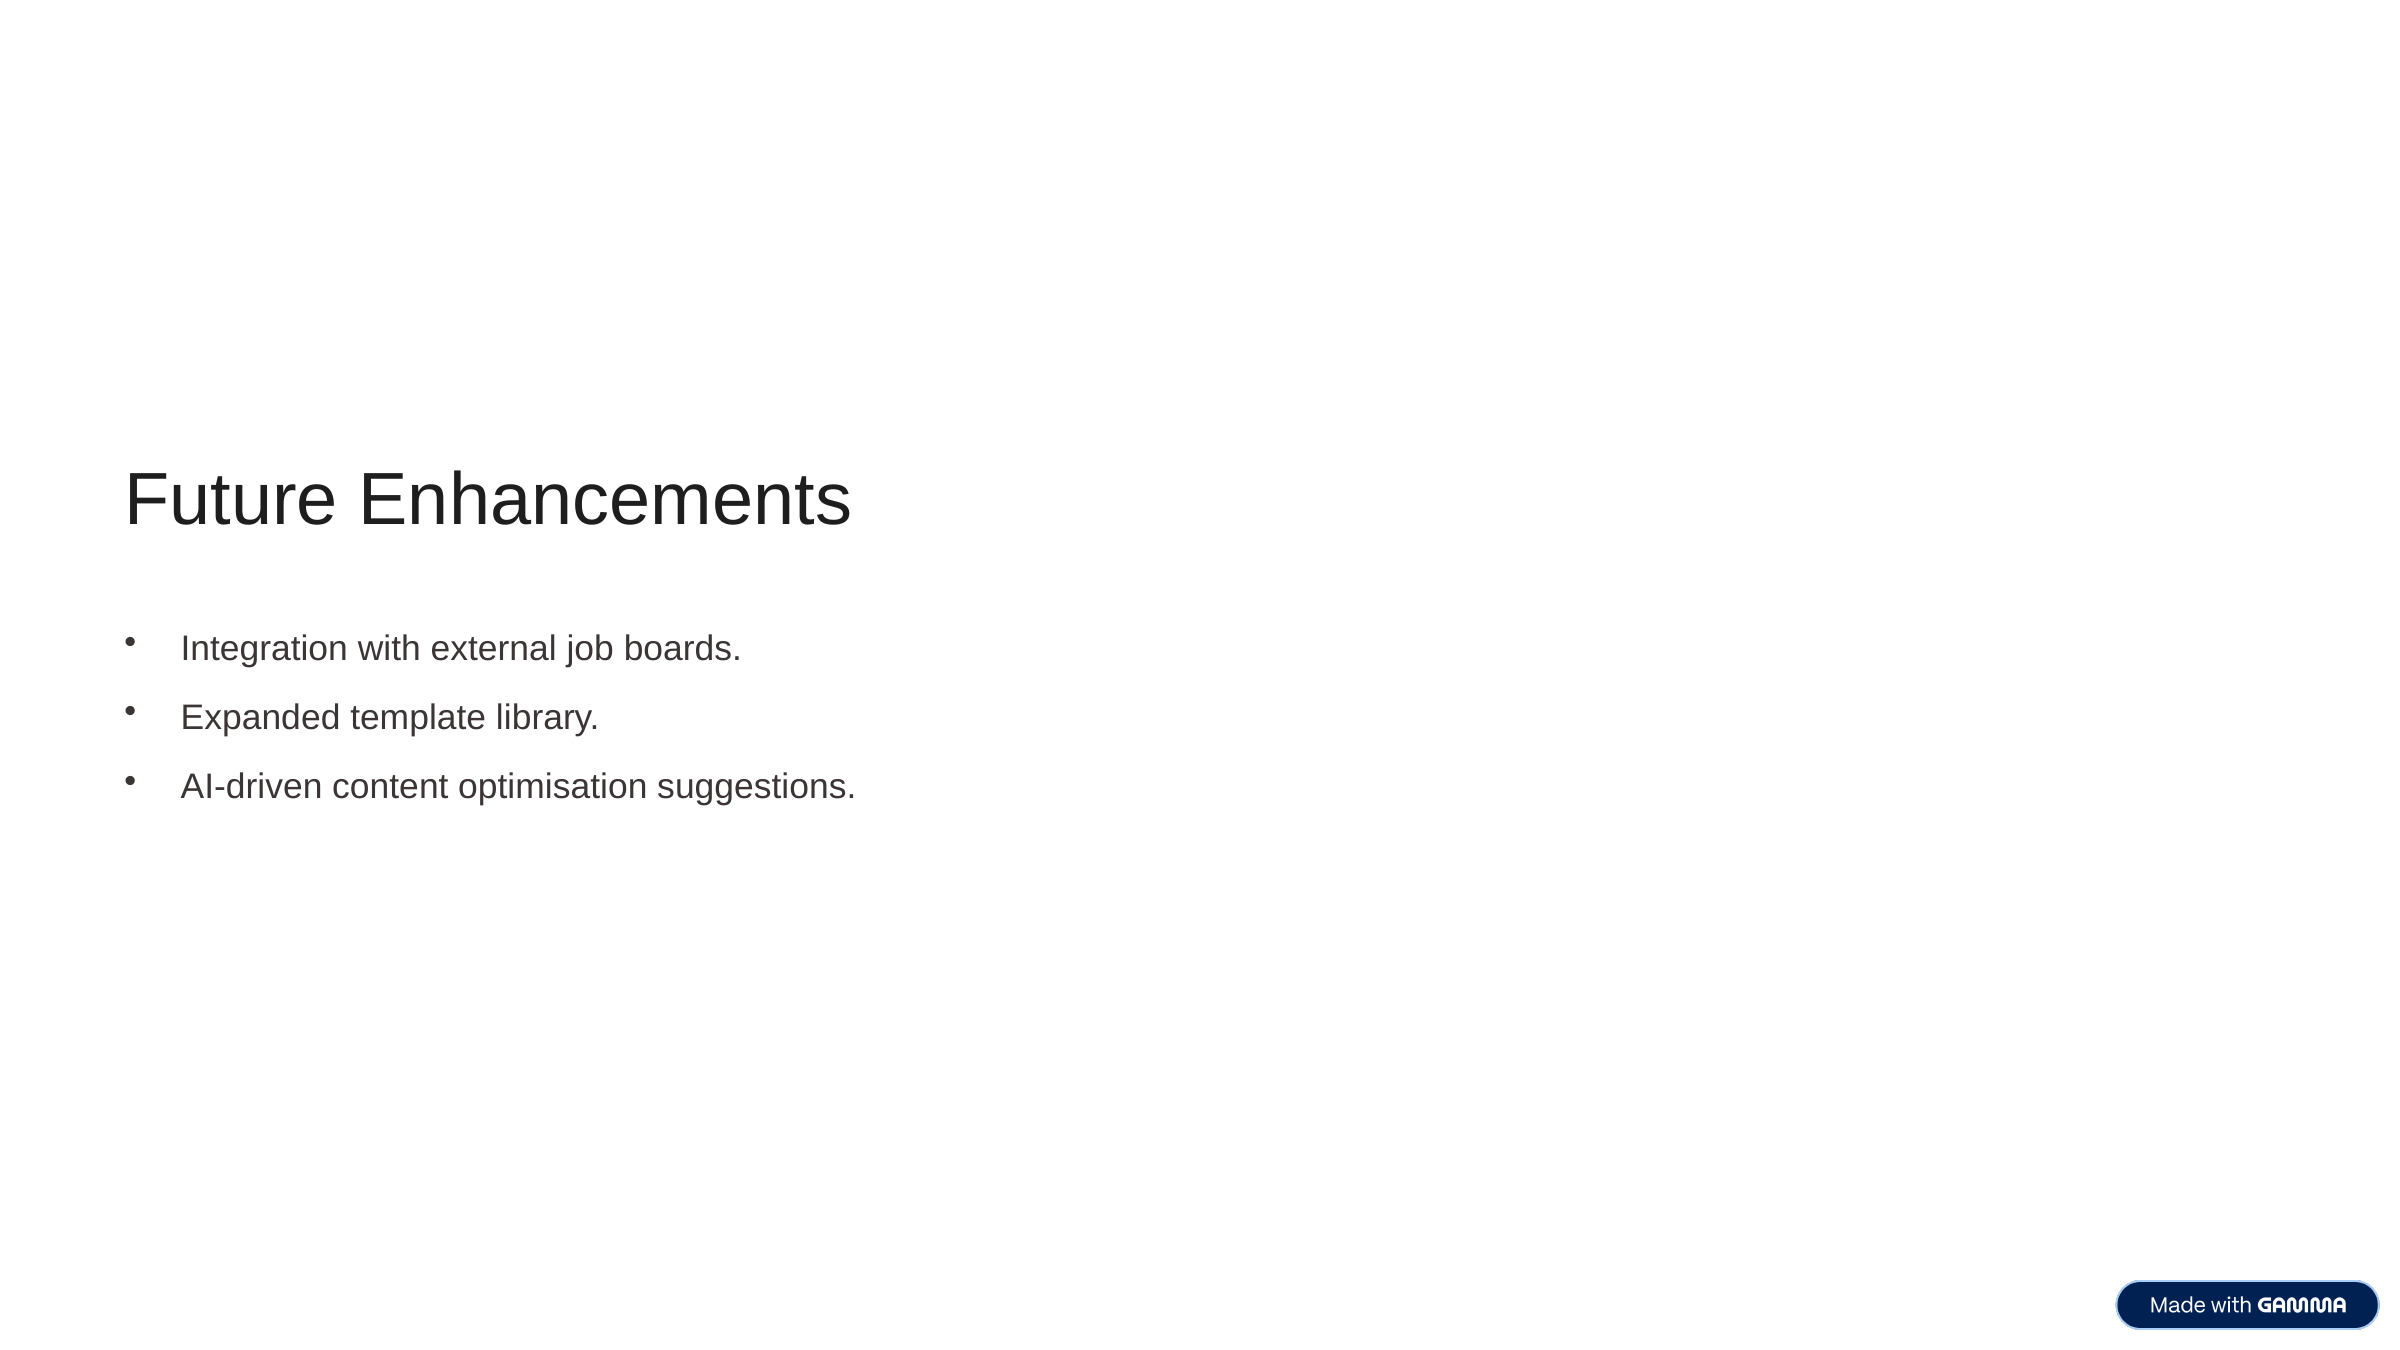

Future Enhancements
Integration with external job boards.
Expanded template library.
AI-driven content optimisation suggestions.